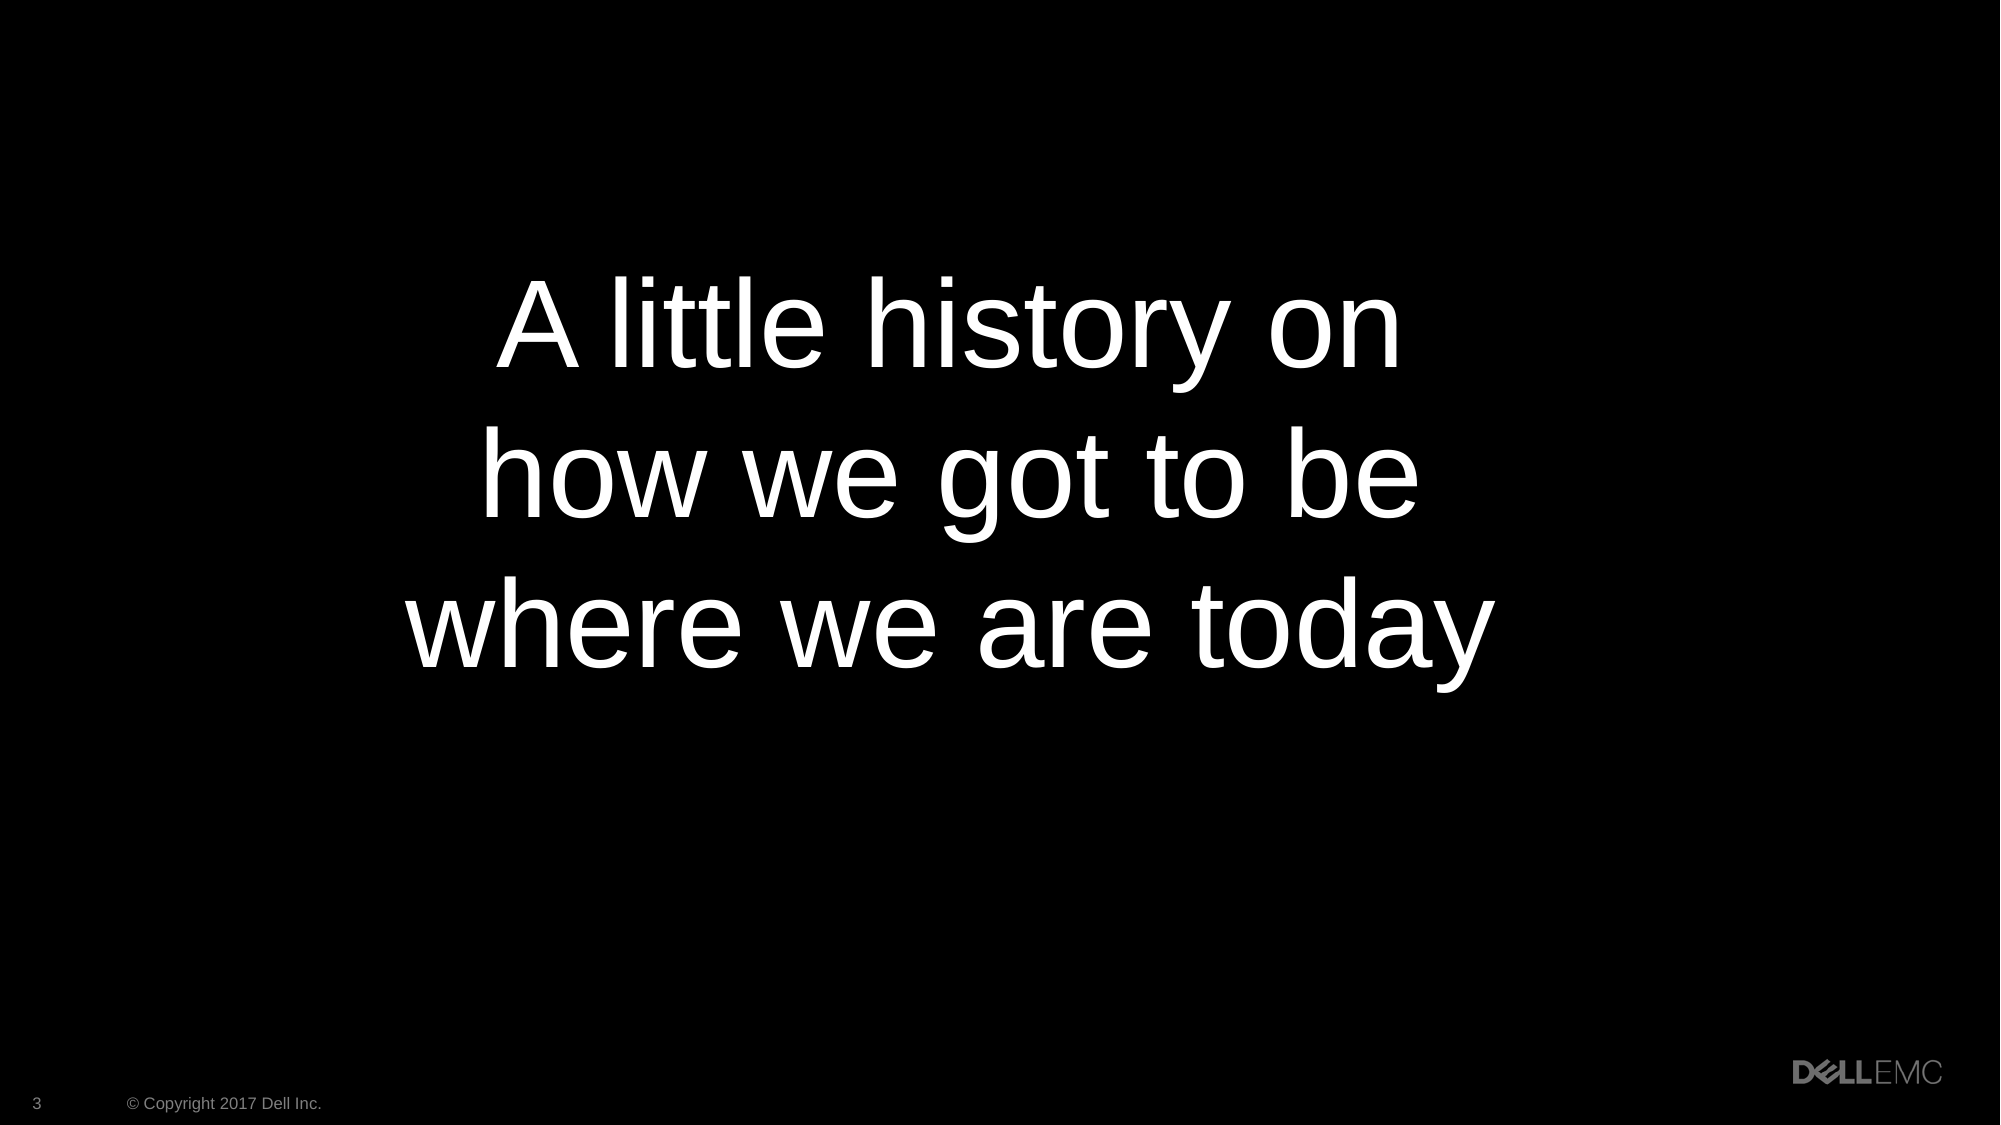

A little history on how we got to be where we are today